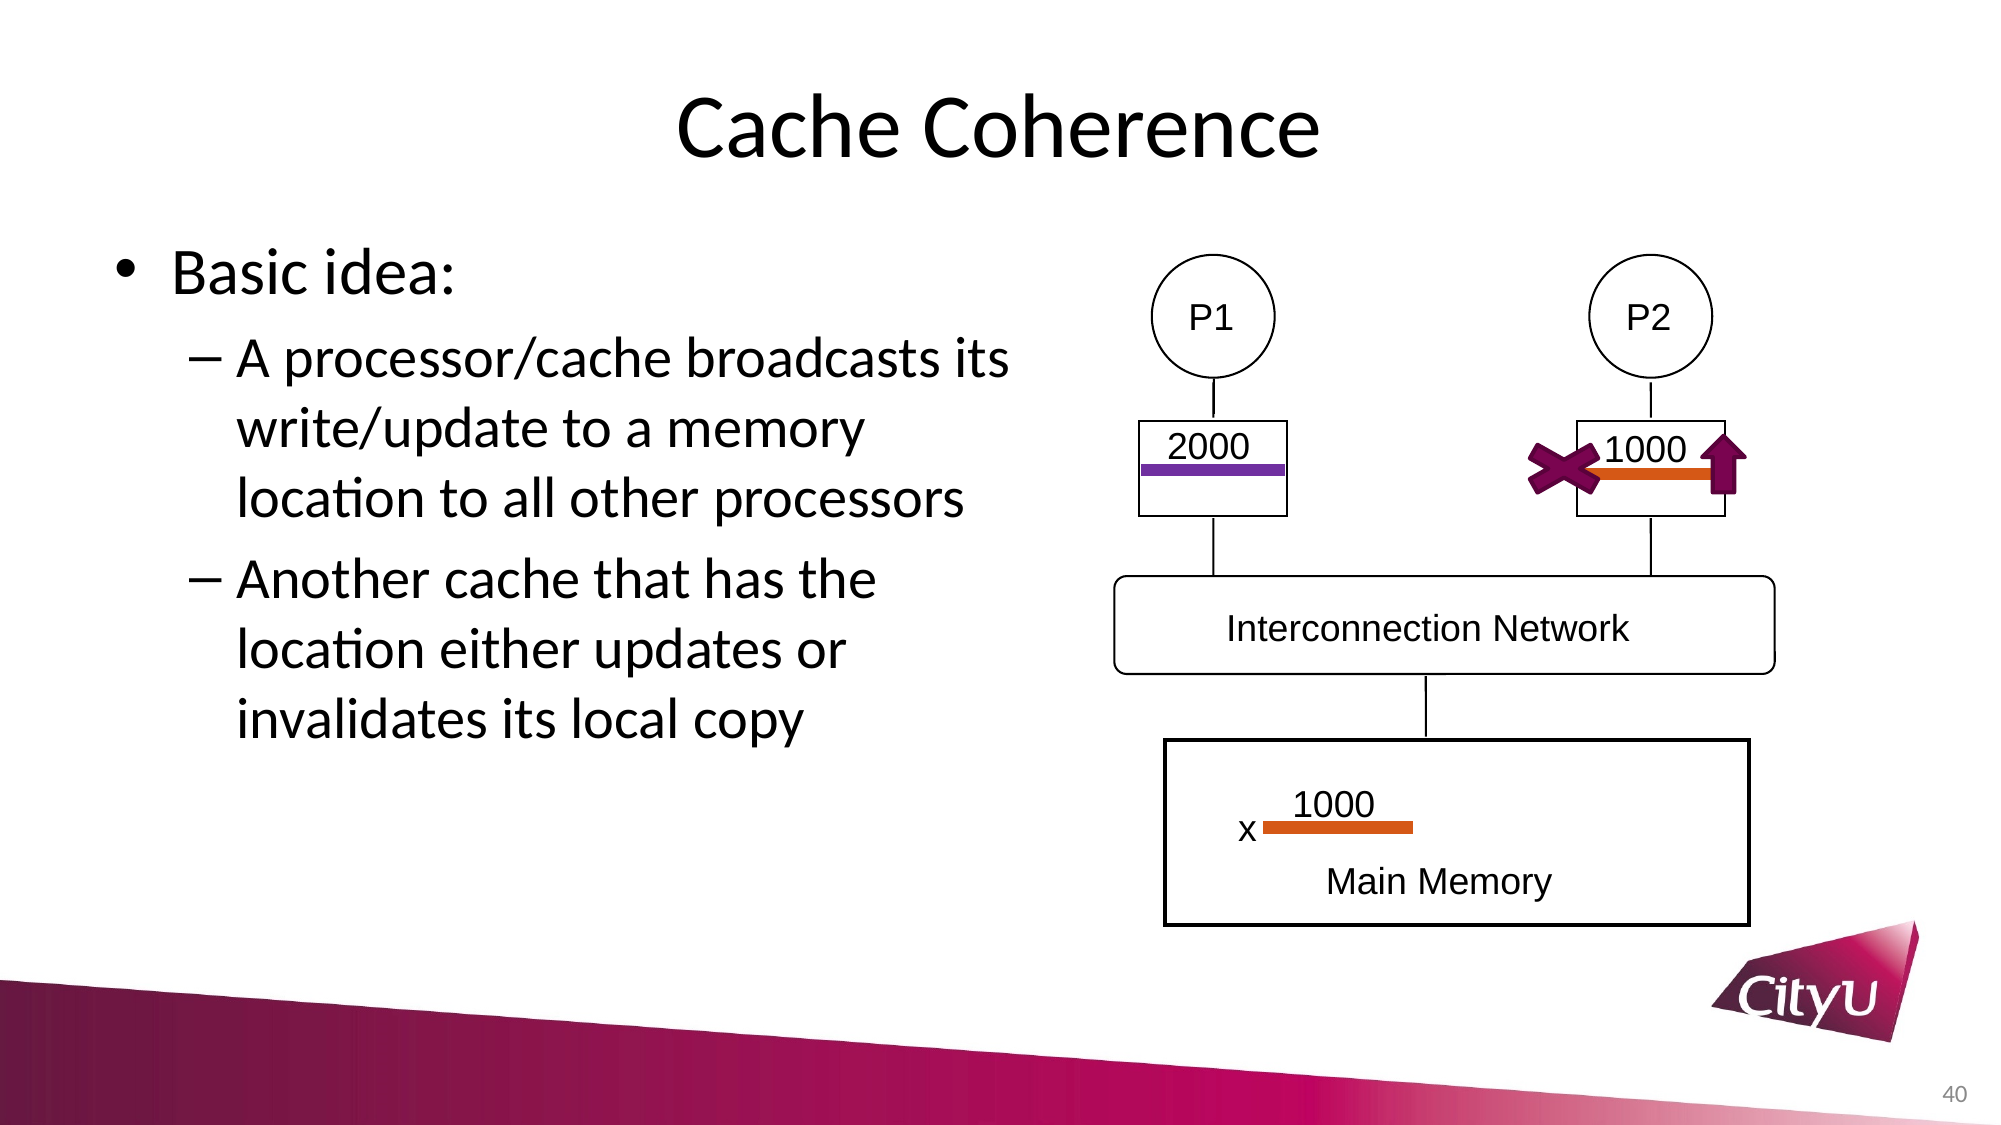

# Cache Coherence
Basic idea:
A processor/cache broadcasts its write/update to a memory location to all other processors
Another cache that has the location either updates or invalidates its local copy

P2
P1

2000
1000

Interconnection Network

1000
x

Main Memory
40